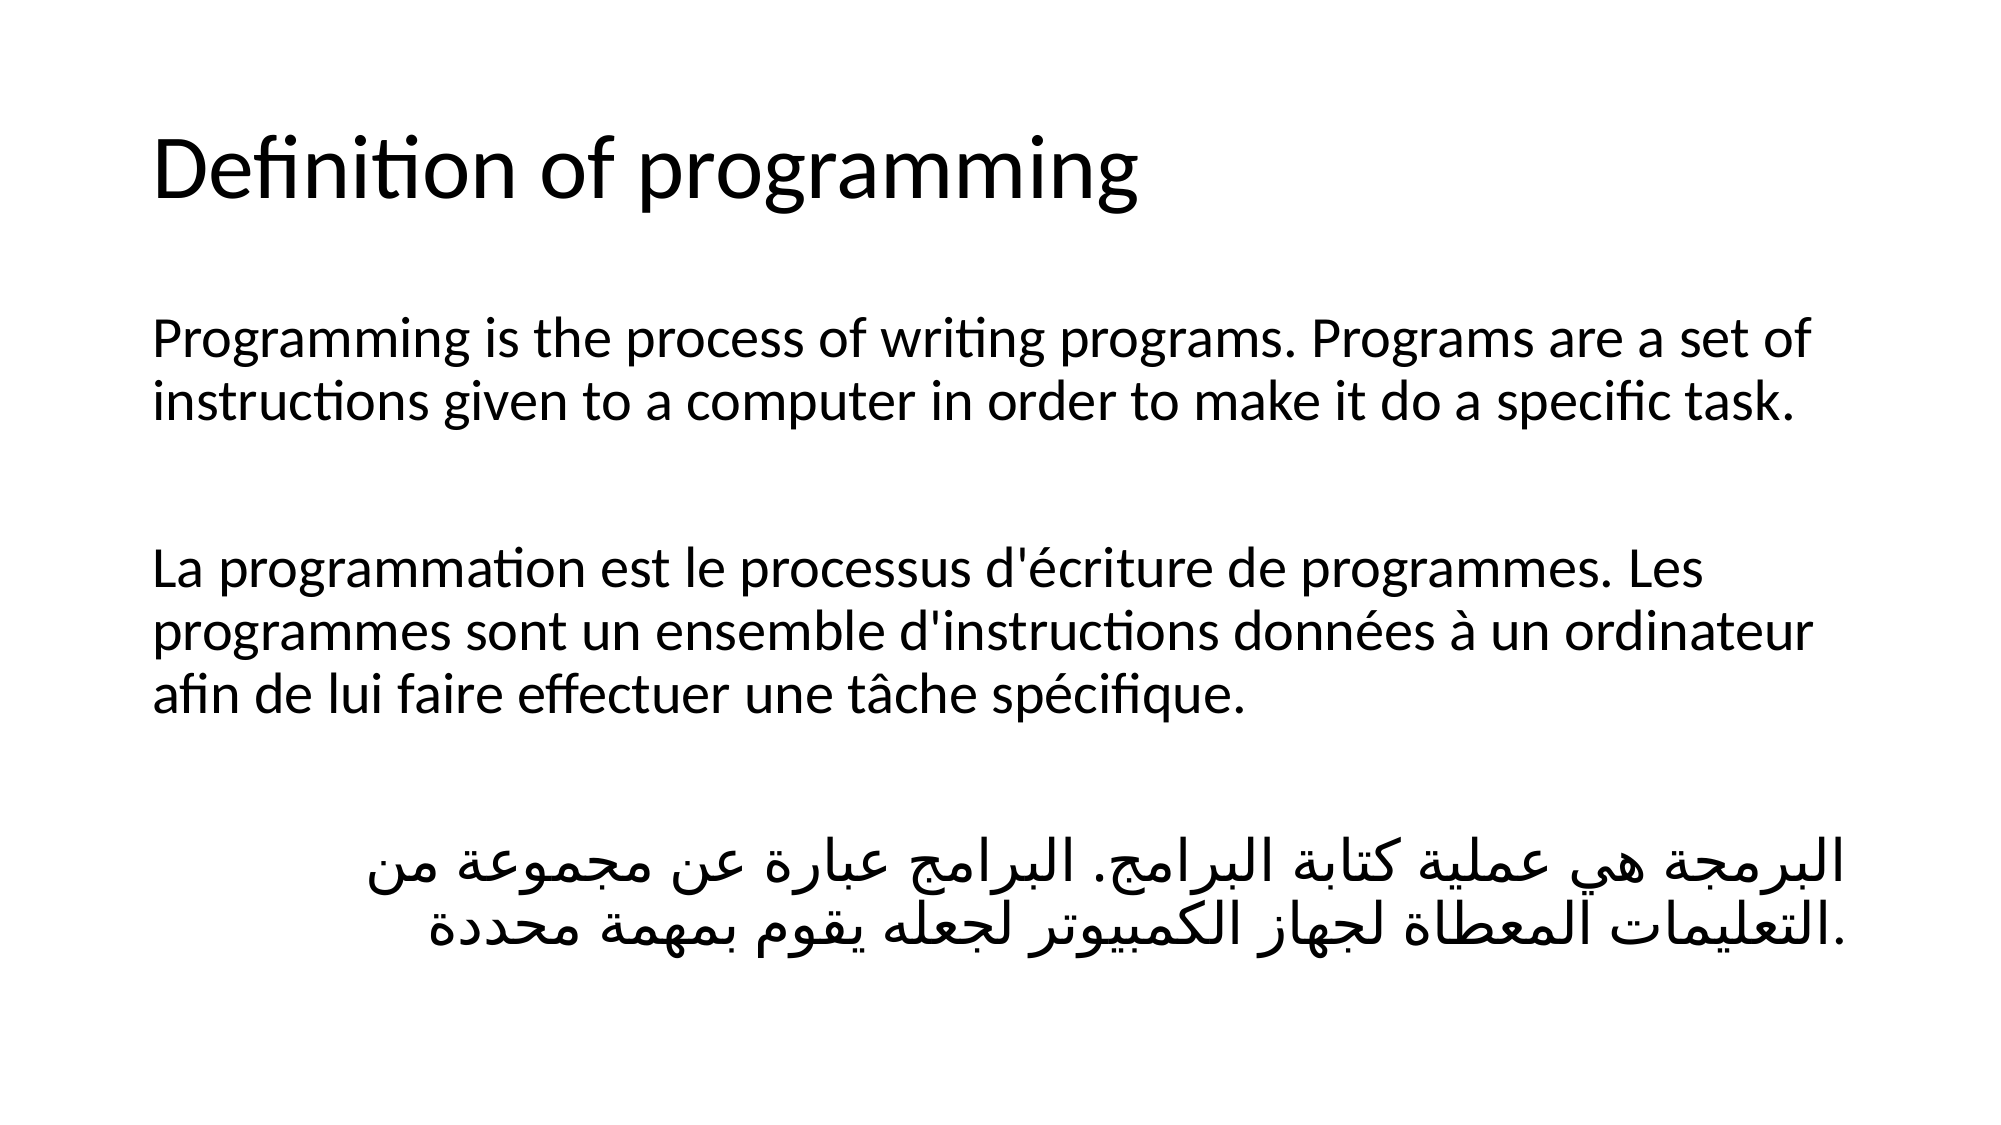

# Definition of programming
Programming is the process of writing programs. Programs are a set of instructions given to a computer in order to make it do a specific task.

La programmation est le processus d'écriture de programmes. Les programmes sont un ensemble d'instructions données à un ordinateur afin de lui faire effectuer une tâche spécifique.

البرمجة هي عملية كتابة البرامج. البرامج عبارة عن مجموعة من التعليمات المعطاة لجهاز الكمبيوتر لجعله يقوم بمهمة محددة.